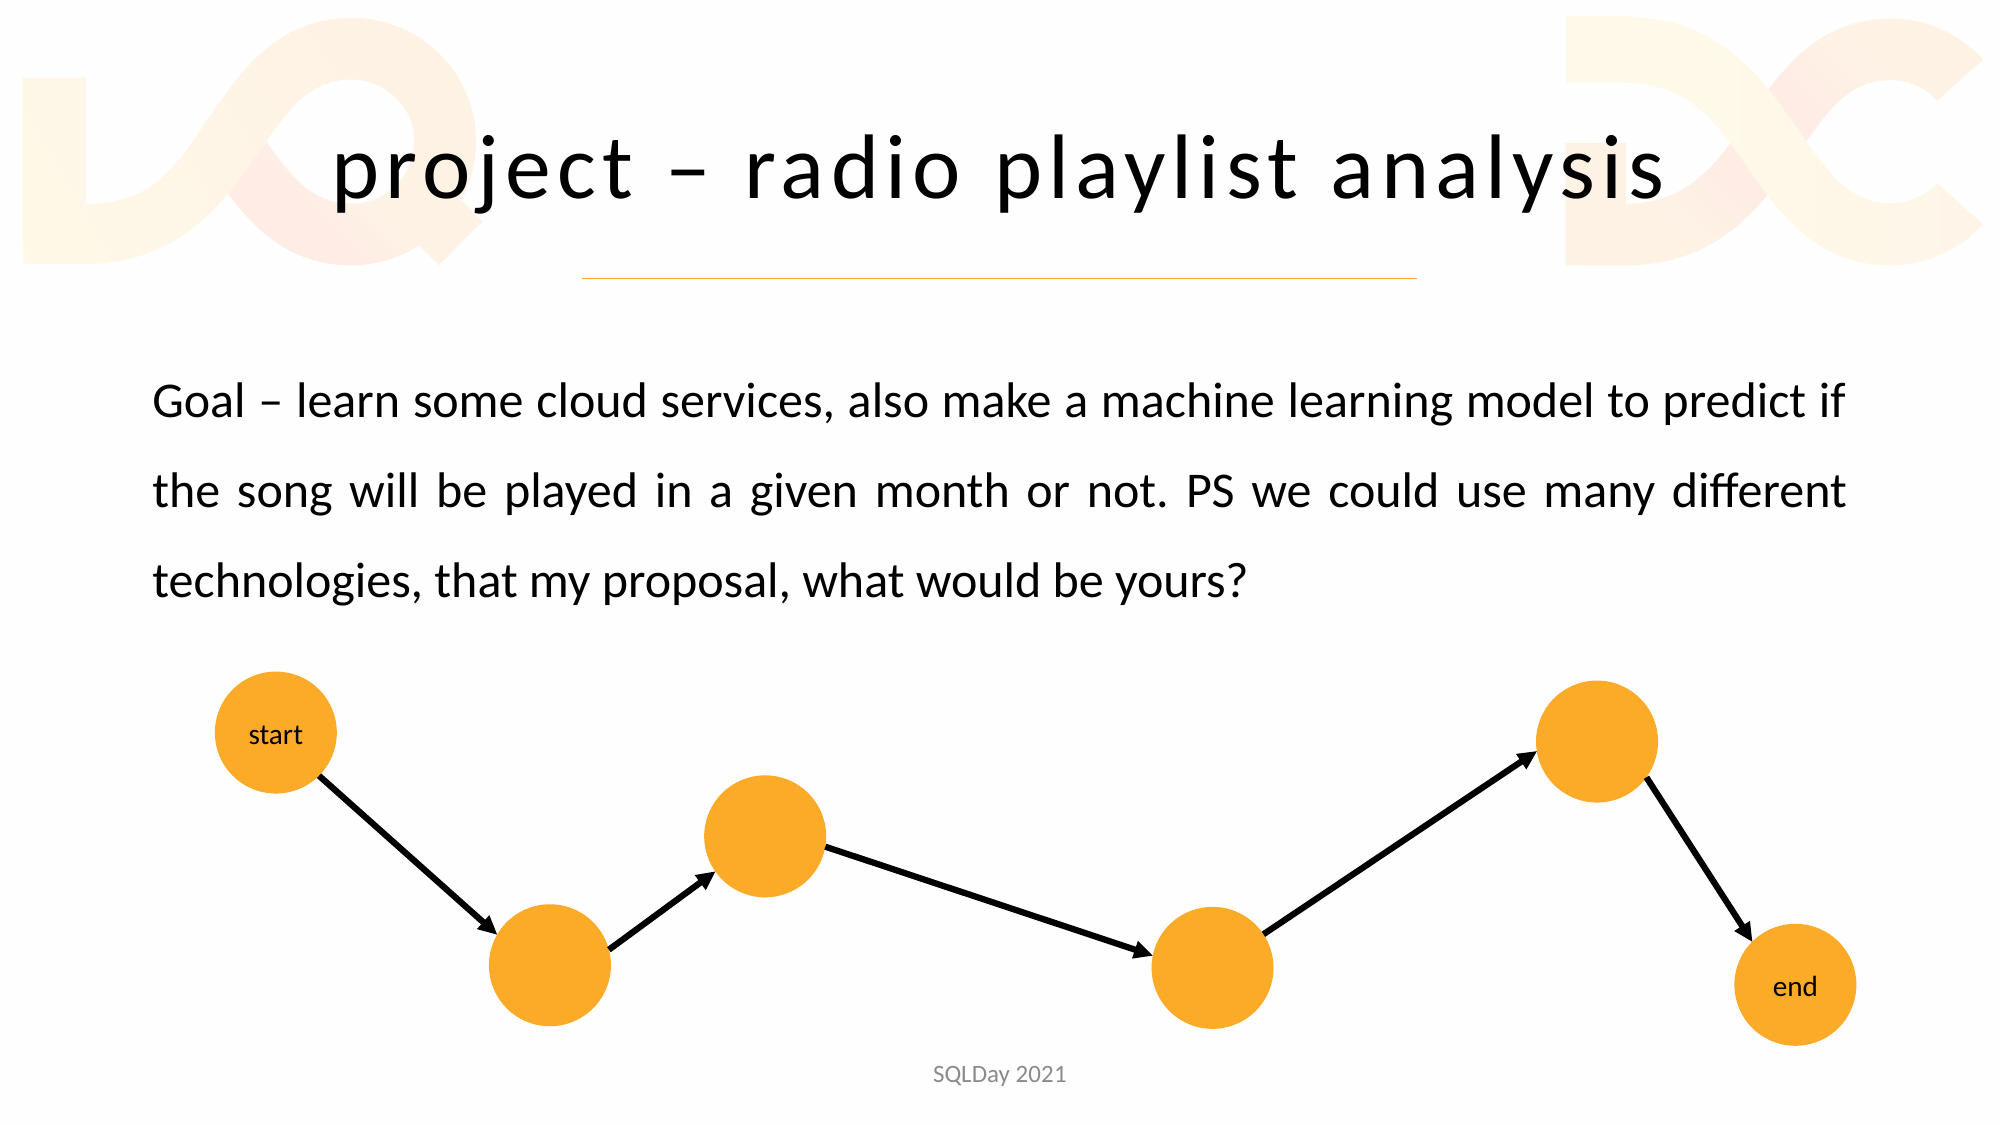

# project – radio playlist analysis
Goal – learn some cloud services, also make a machine learning model to predict if the song will be played in a given month or not. PS we could use many different technologies, that my proposal, what would be yours?
start

end
SQLDay 2021